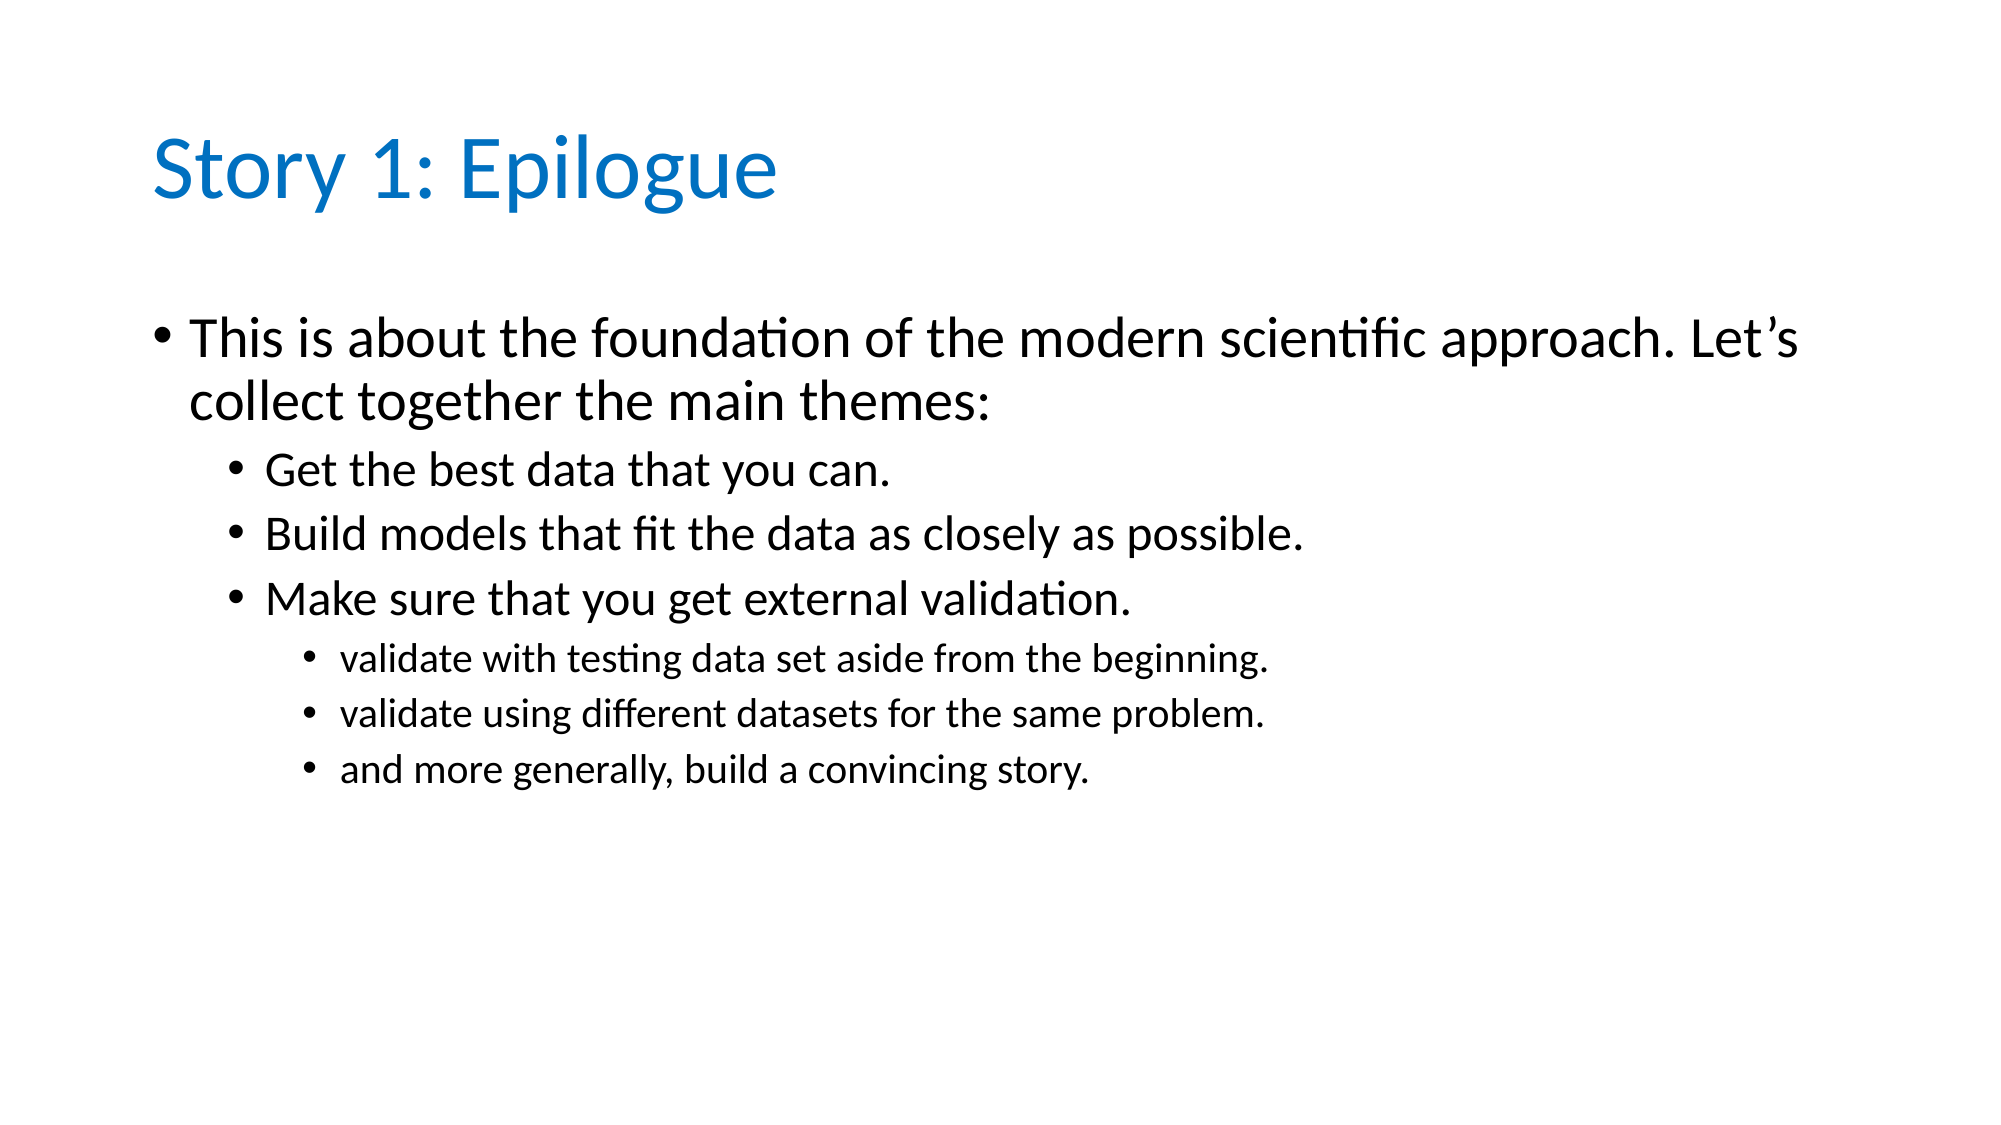

# Story 1: Epilogue
This is about the foundation of the modern scientific approach. Let’s collect together the main themes:
Get the best data that you can.
Build models that fit the data as closely as possible.
Make sure that you get external validation.
validate with testing data set aside from the beginning.
validate using different datasets for the same problem.
and more generally, build a convincing story.